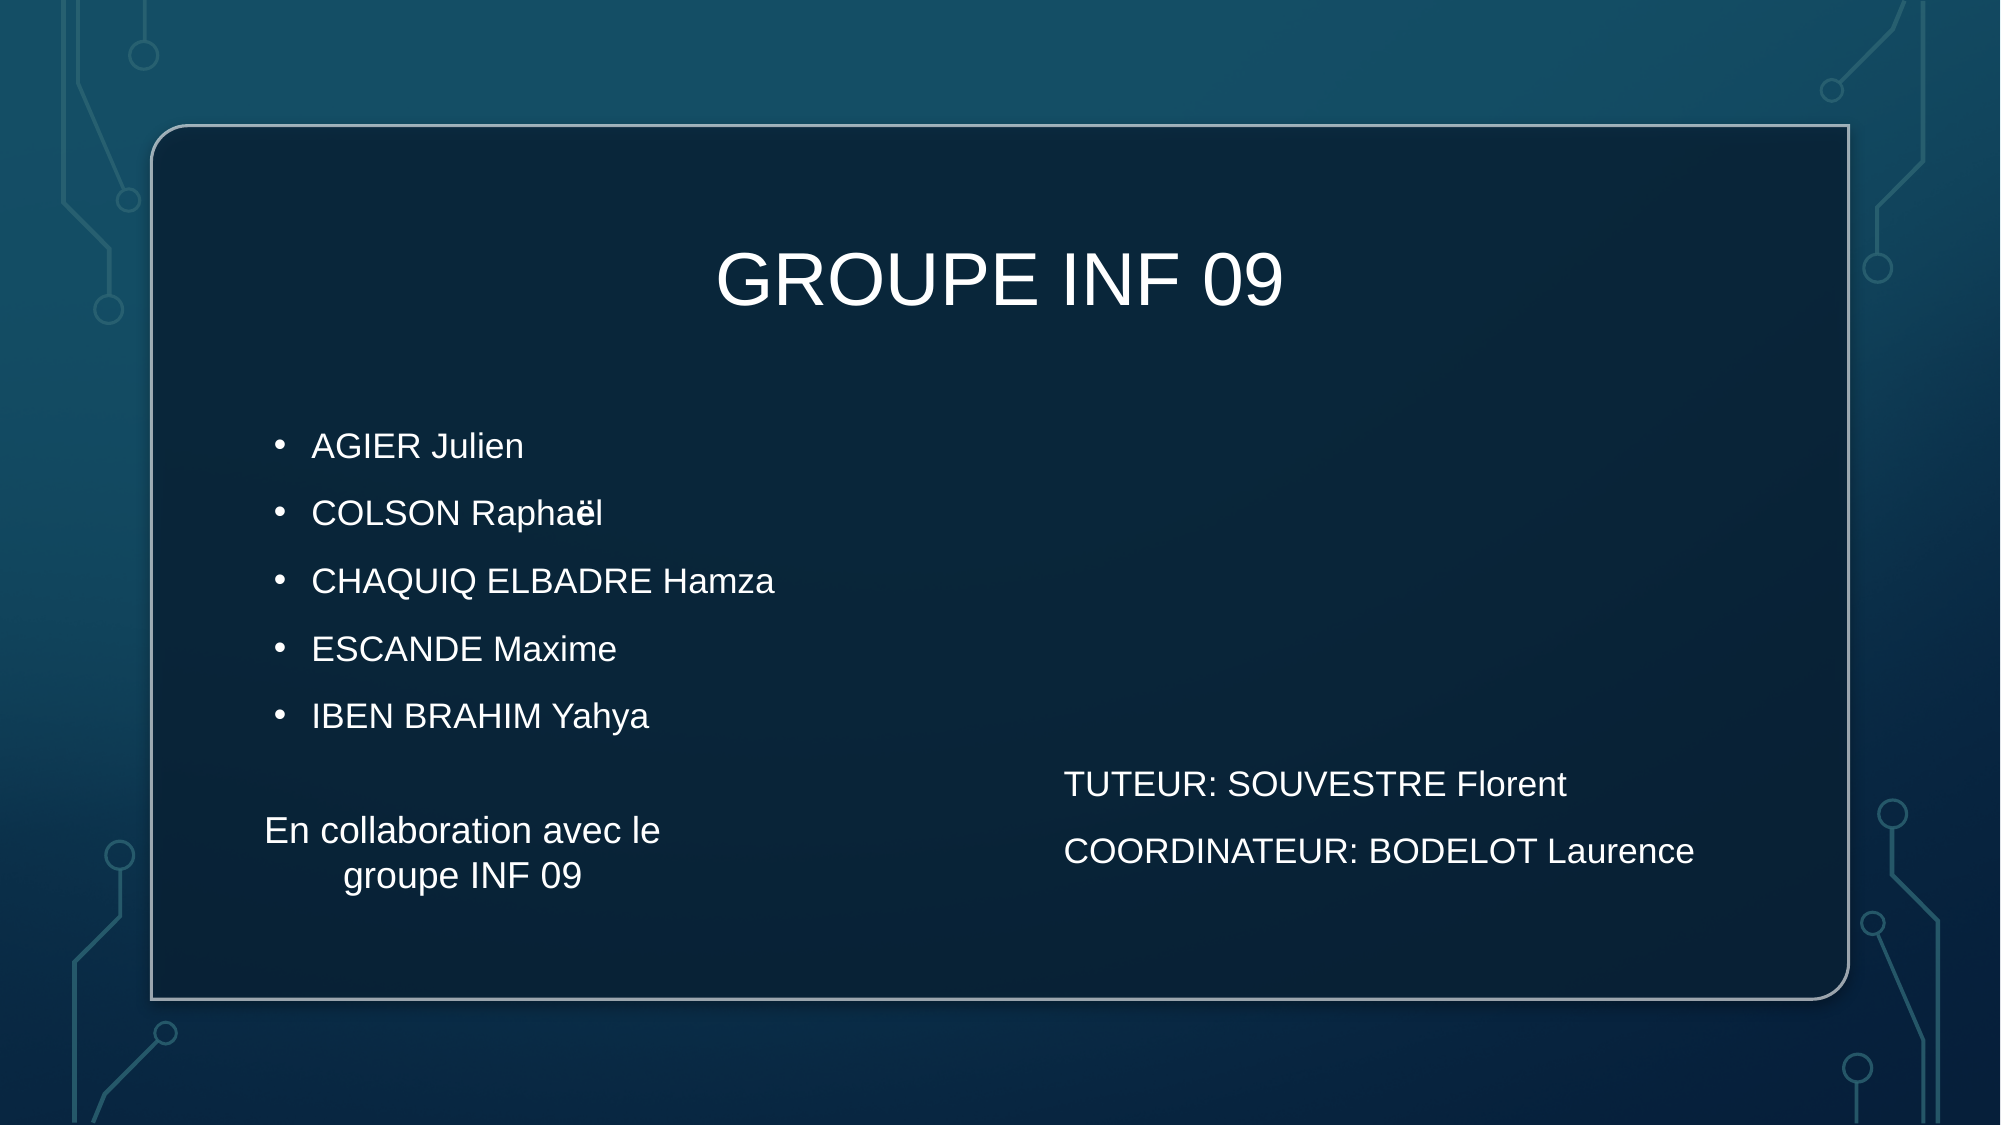

# GROUPE INF 09
AGIER Julien
COLSON Raphaël
CHAQUIQ ELBADRE Hamza
ESCANDE Maxime
IBEN BRAHIM Yahya
                                                                                 TUTEUR: SOUVESTRE Florent
                                                                                 COORDINATEUR: BODELOT Laurence

En collaboration avec le groupe INF 09